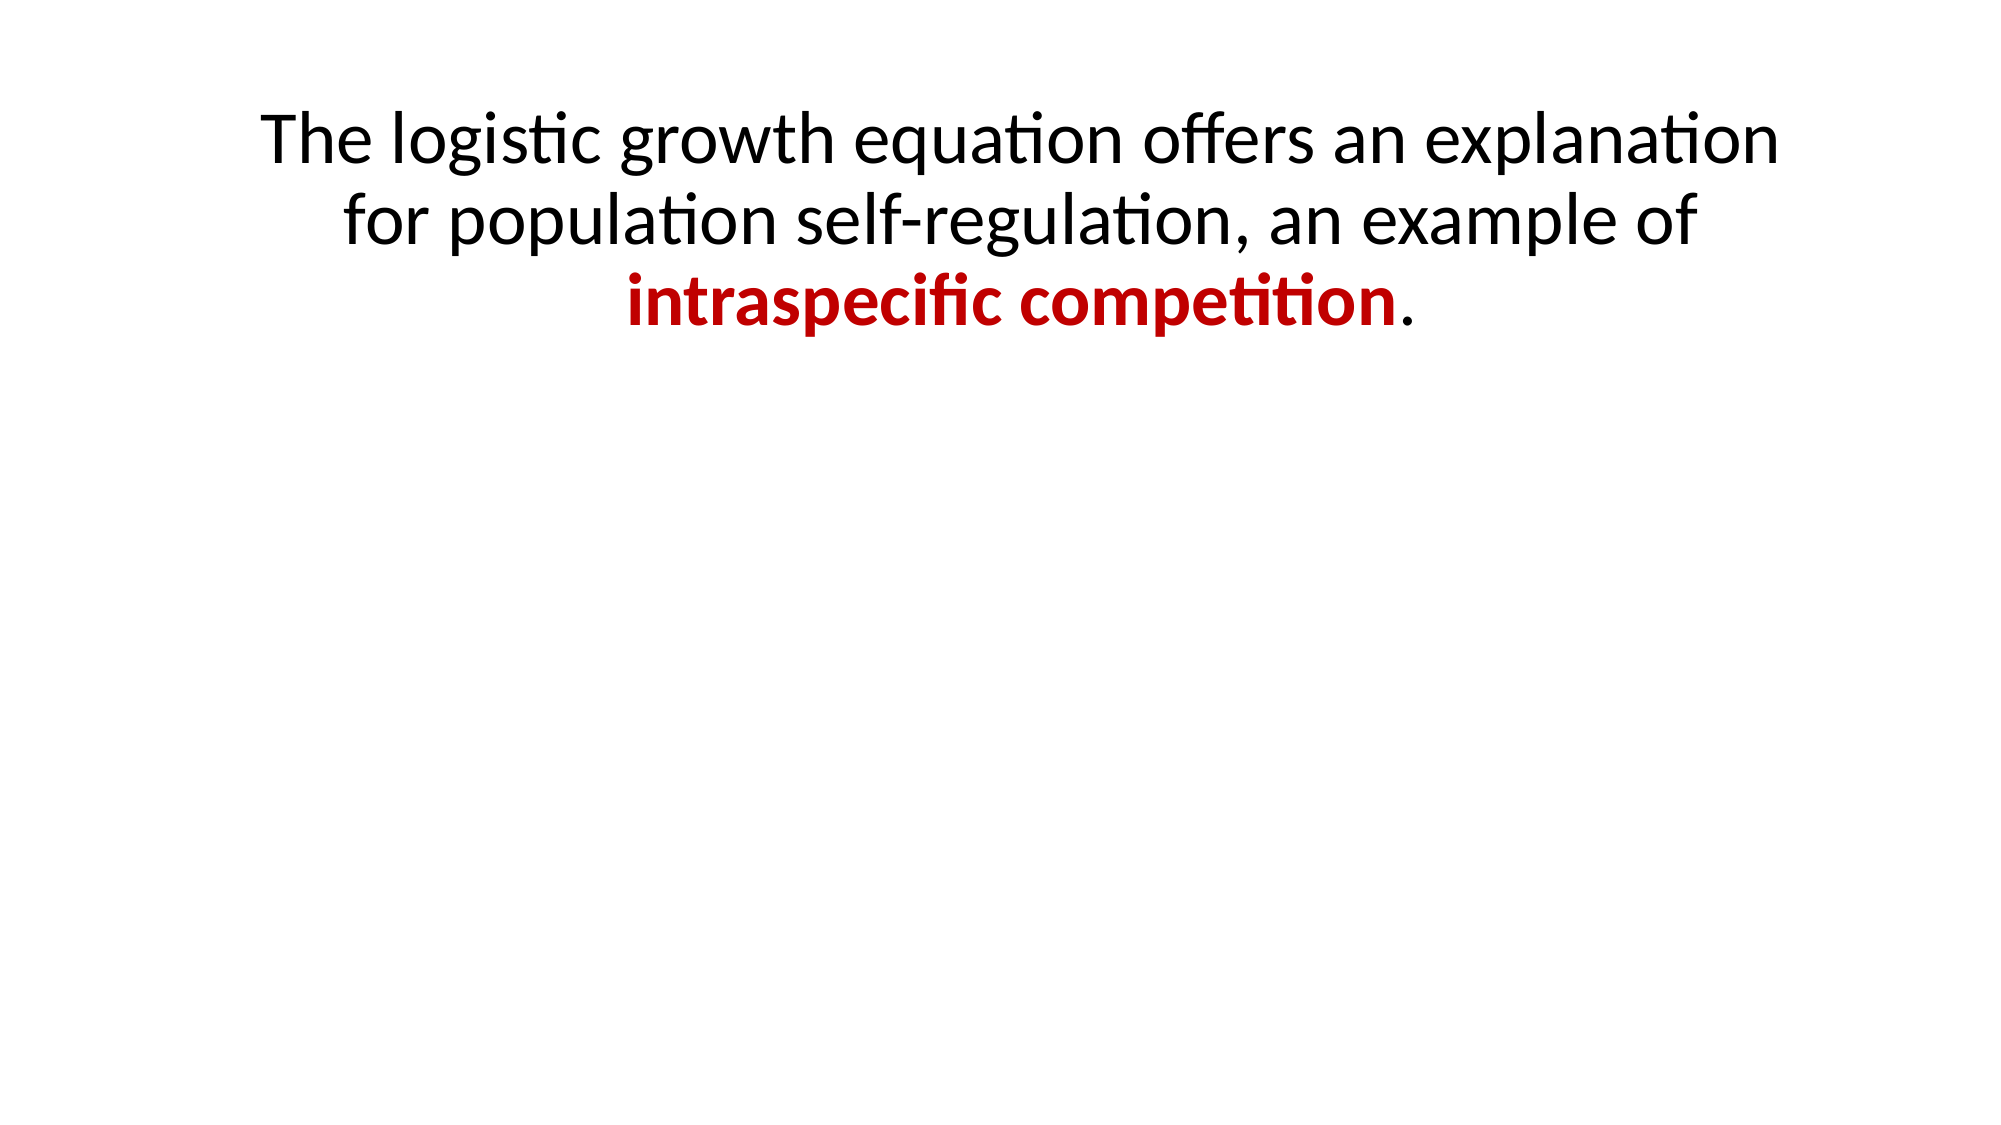

# The logistic growth equation offers an explanation for population self-regulation, an example of intraspecific competition.